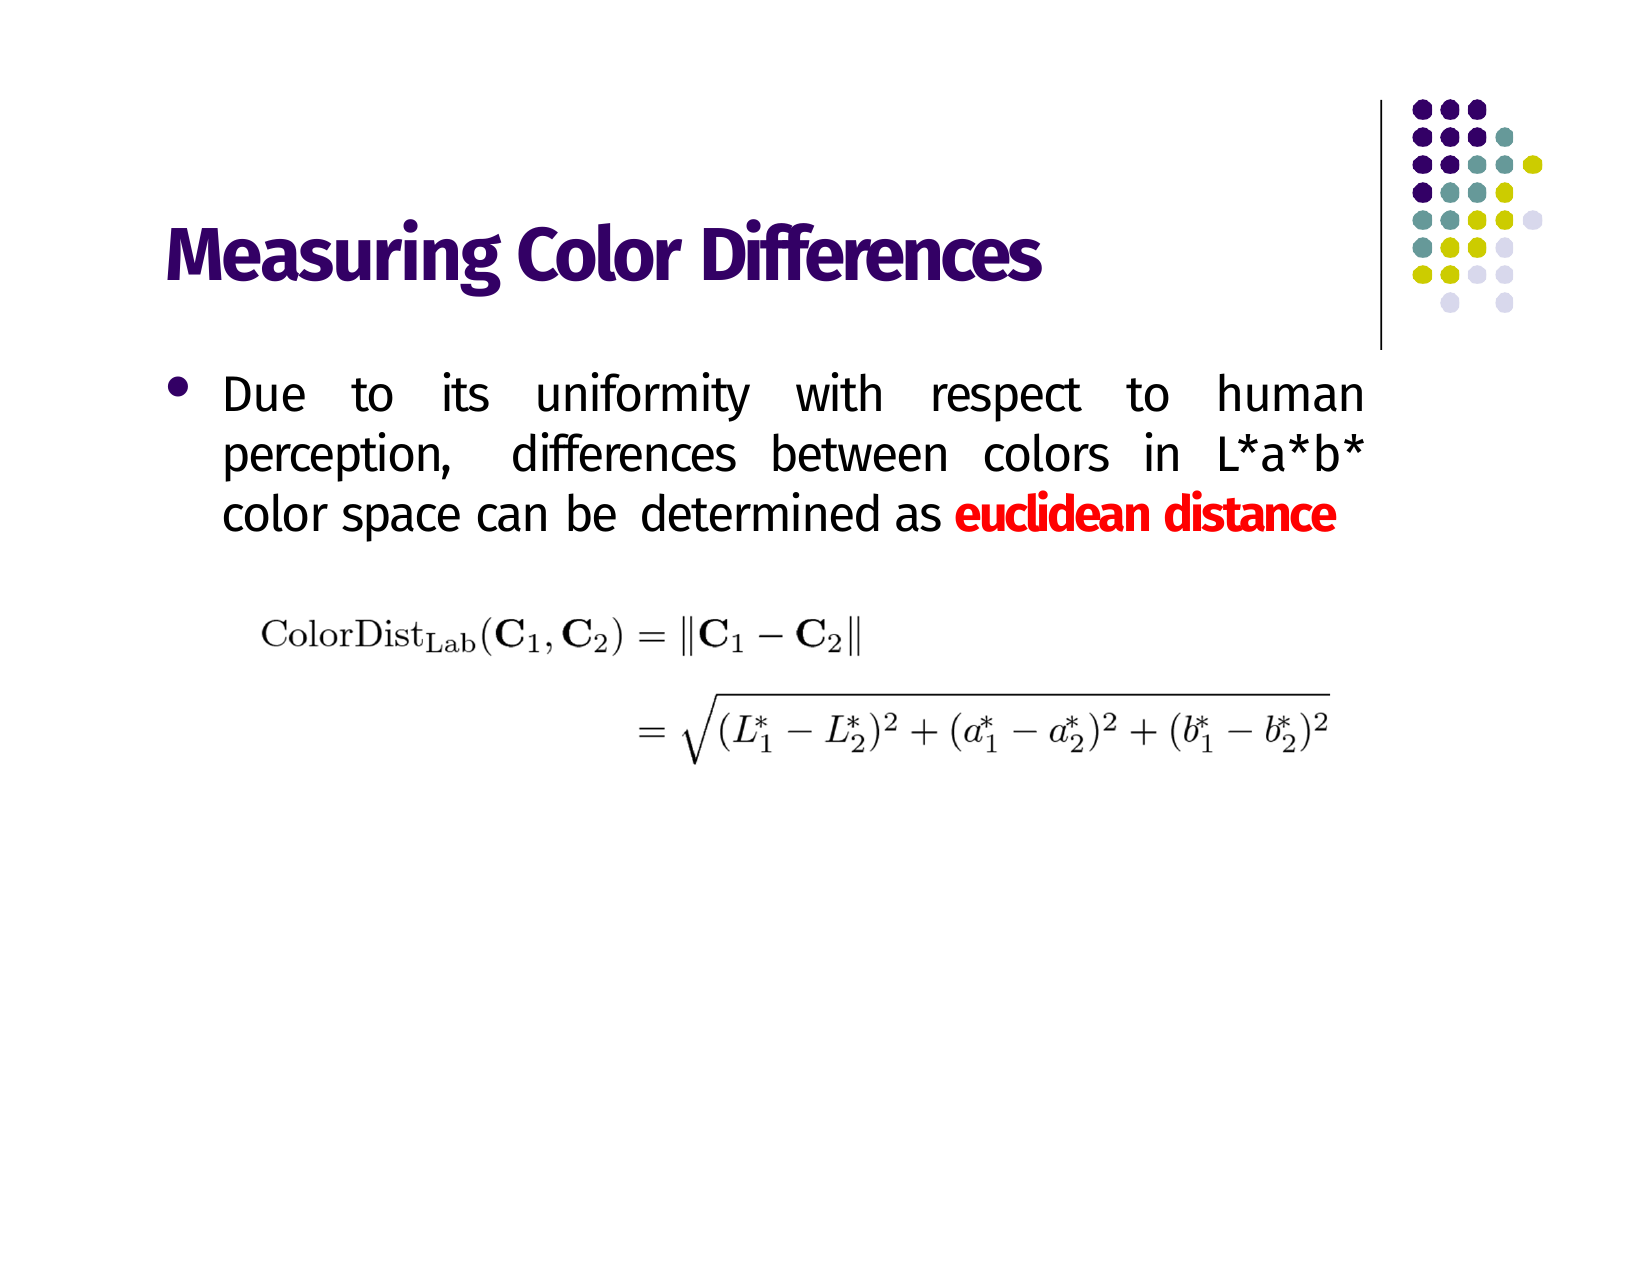

# Measuring Color Differences
Due to its uniformity with respect to human perception,  differences between colors in L*a*b* color space can be  determined as euclidean distance